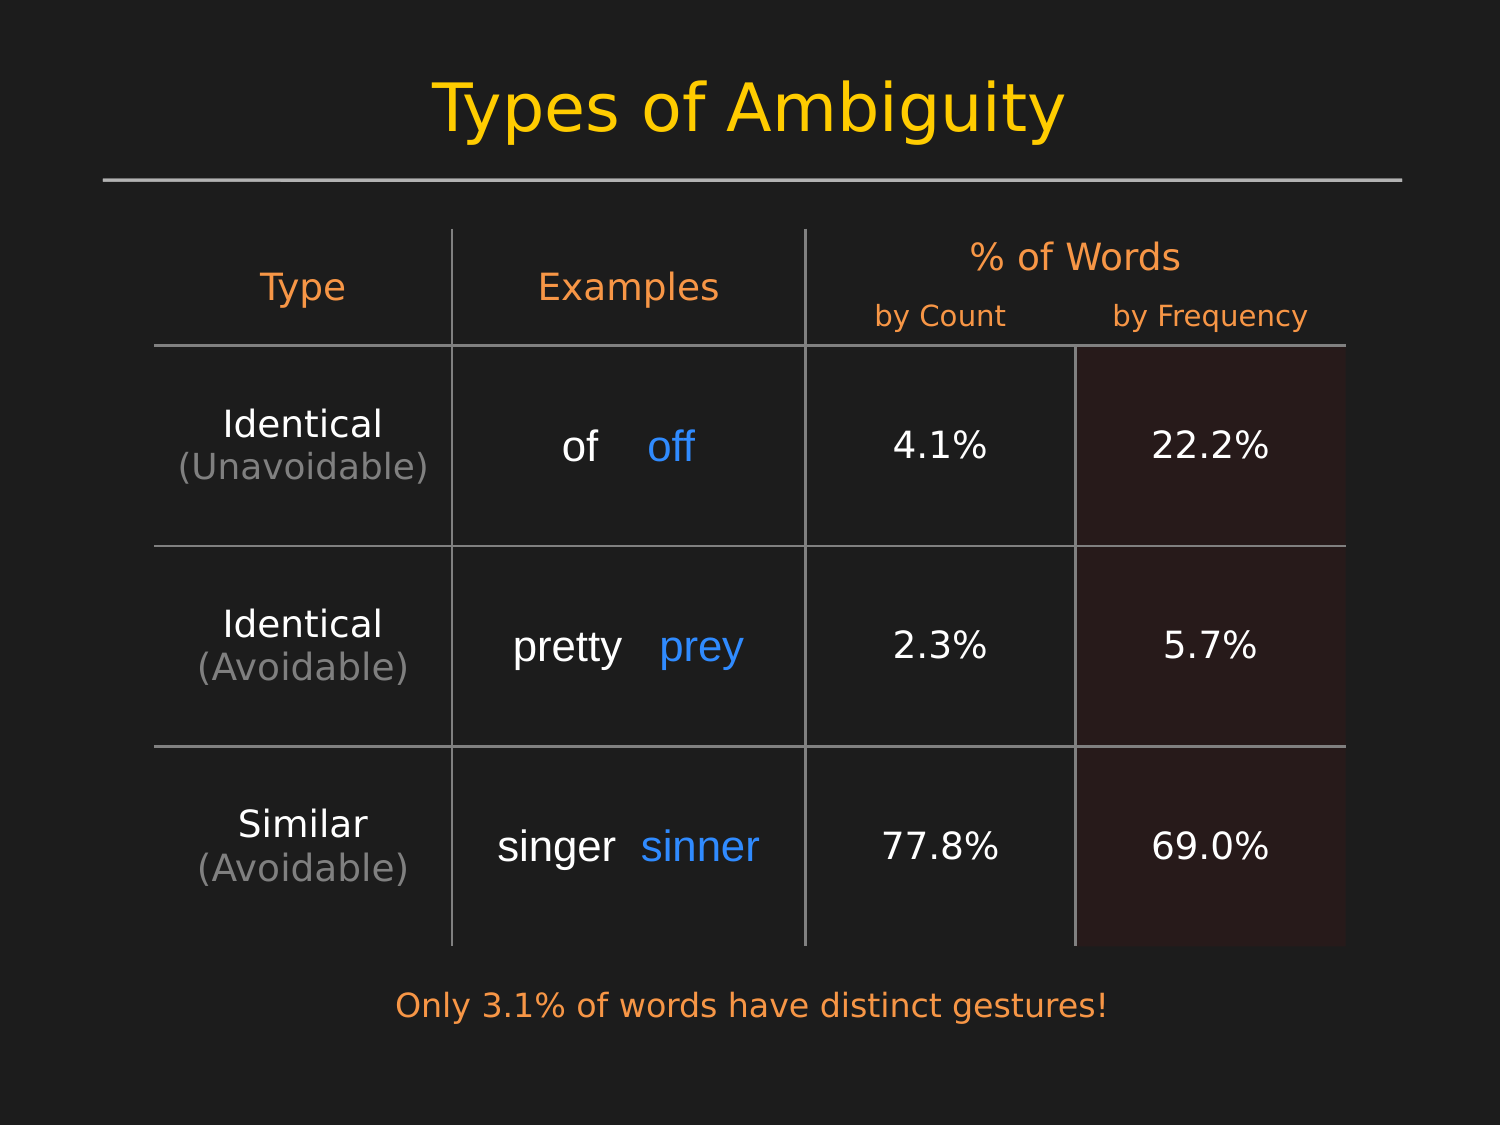

# Types of Ambiguity

| Type | Examples | % of Words |  |
| --- | --- | --- | --- |
|  |  | by Count | by Frequency |
| Identical (Unavoidable) | of off | 4.1% | 22.2% |
| Identical (Avoidable) | pretty prey | 2.3% | 5.7% |
| Similar (Avoidable) | singer sinner | 77.8% | 69.0% |
Only 3.1% of words have distinct gestures!